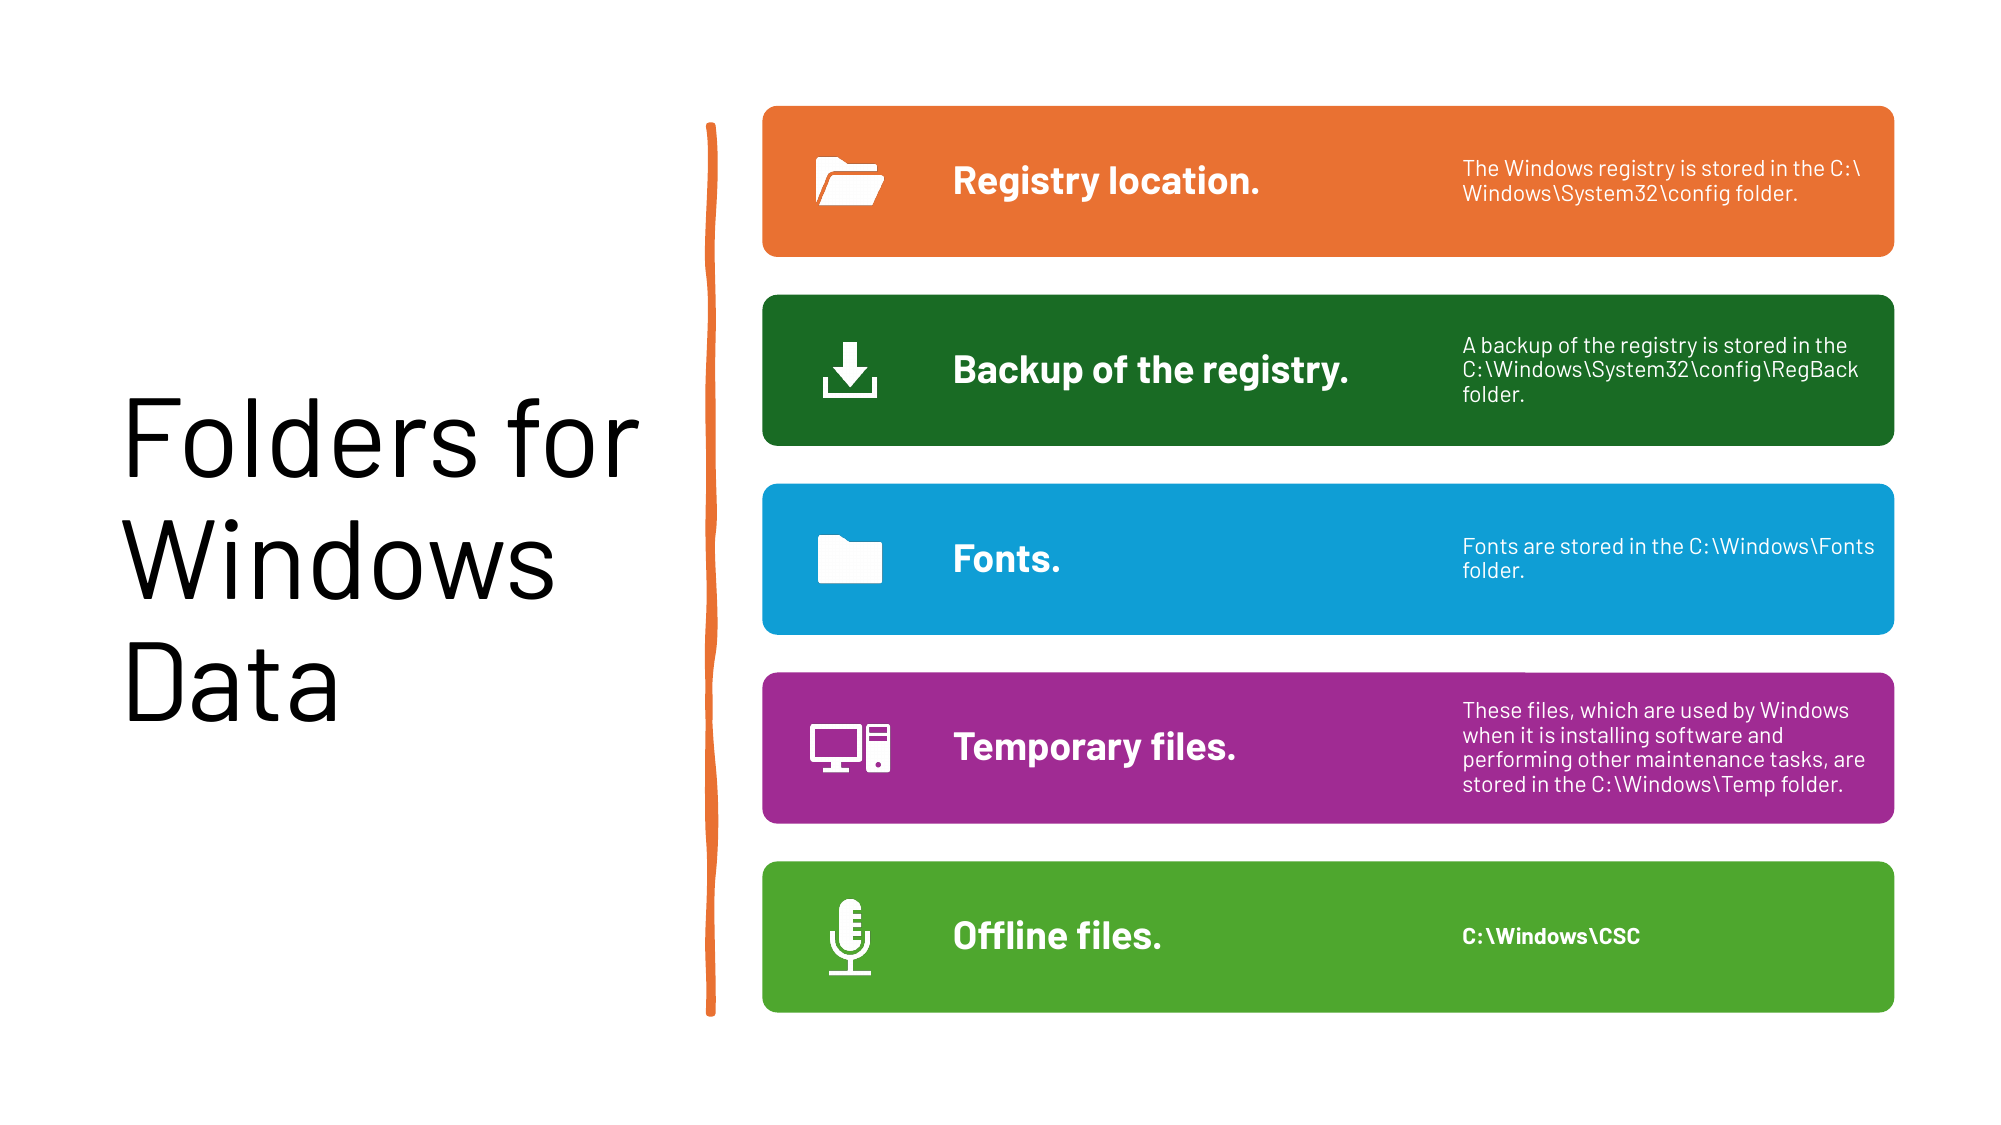

# Folders for Windows Data

Registry location.
The Windows registry is stored in the C:\Windows\System32\config folder.

Backup of the registry.
A backup of the registry is stored in the C:\Windows\System32\config\RegBack folder.

Fonts.
Fonts are stored in the C:\Windows\Fonts folder.

Temporary files.
These files, which are used by Windows when it is installing software and performing other maintenance tasks, are stored in the C:\Windows\Temp folder.

Offline files.
C:\Windows\CSC